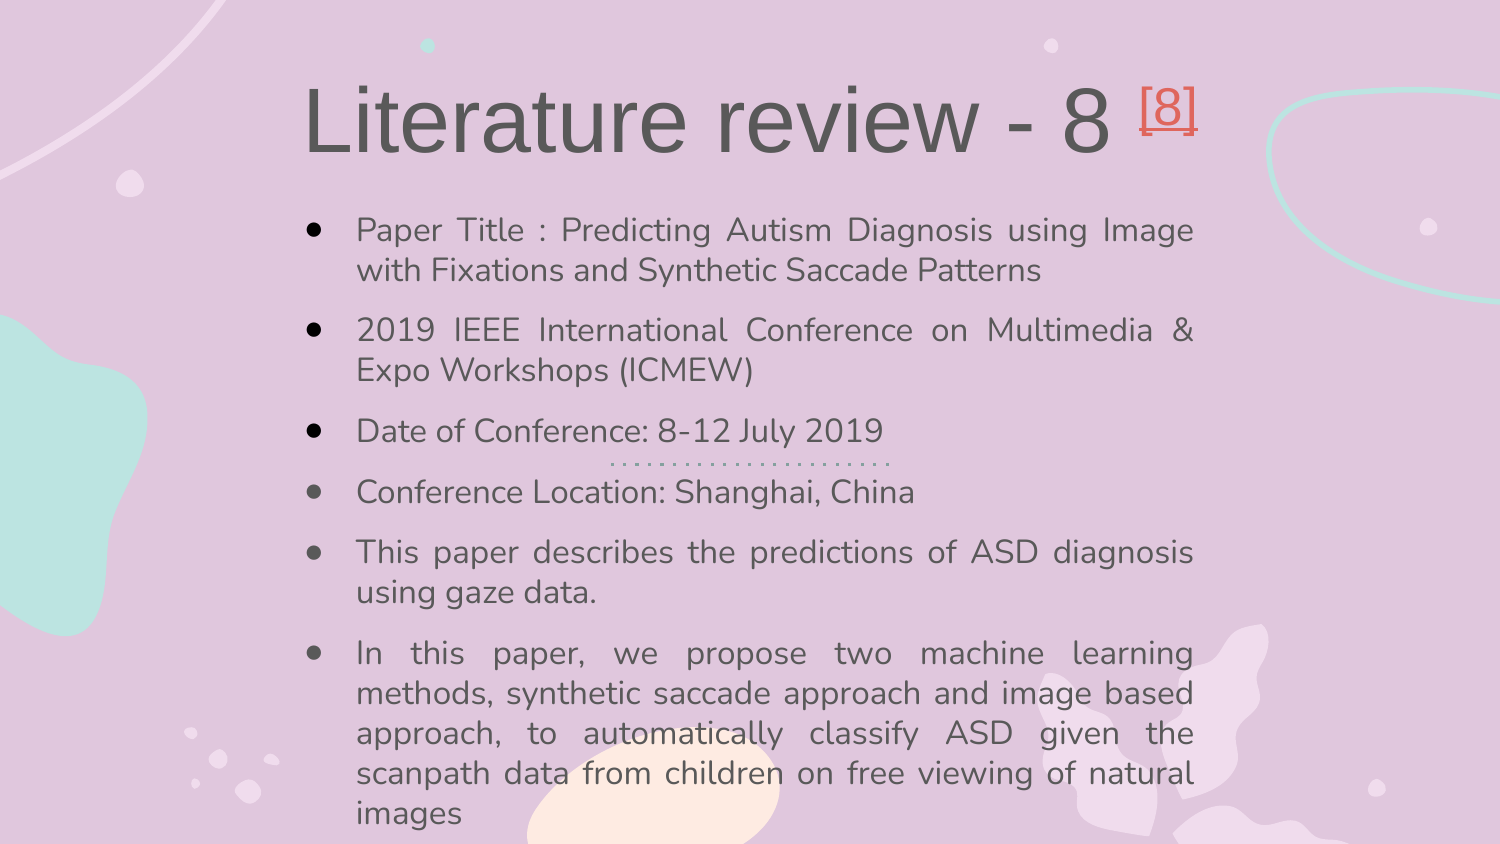

# Literature review - 8 [8]
Paper Title : Predicting Autism Diagnosis using Image with Fixations and Synthetic Saccade Patterns
2019 IEEE International Conference on Multimedia & Expo Workshops (ICMEW)
Date of Conference: 8-12 July 2019
Conference Location: Shanghai, China
This paper describes the predictions of ASD diagnosis using gaze data.
In this paper, we propose two machine learning methods, synthetic saccade approach and image based approach, to automatically classify ASD given the scanpath data from children on free viewing of natural images